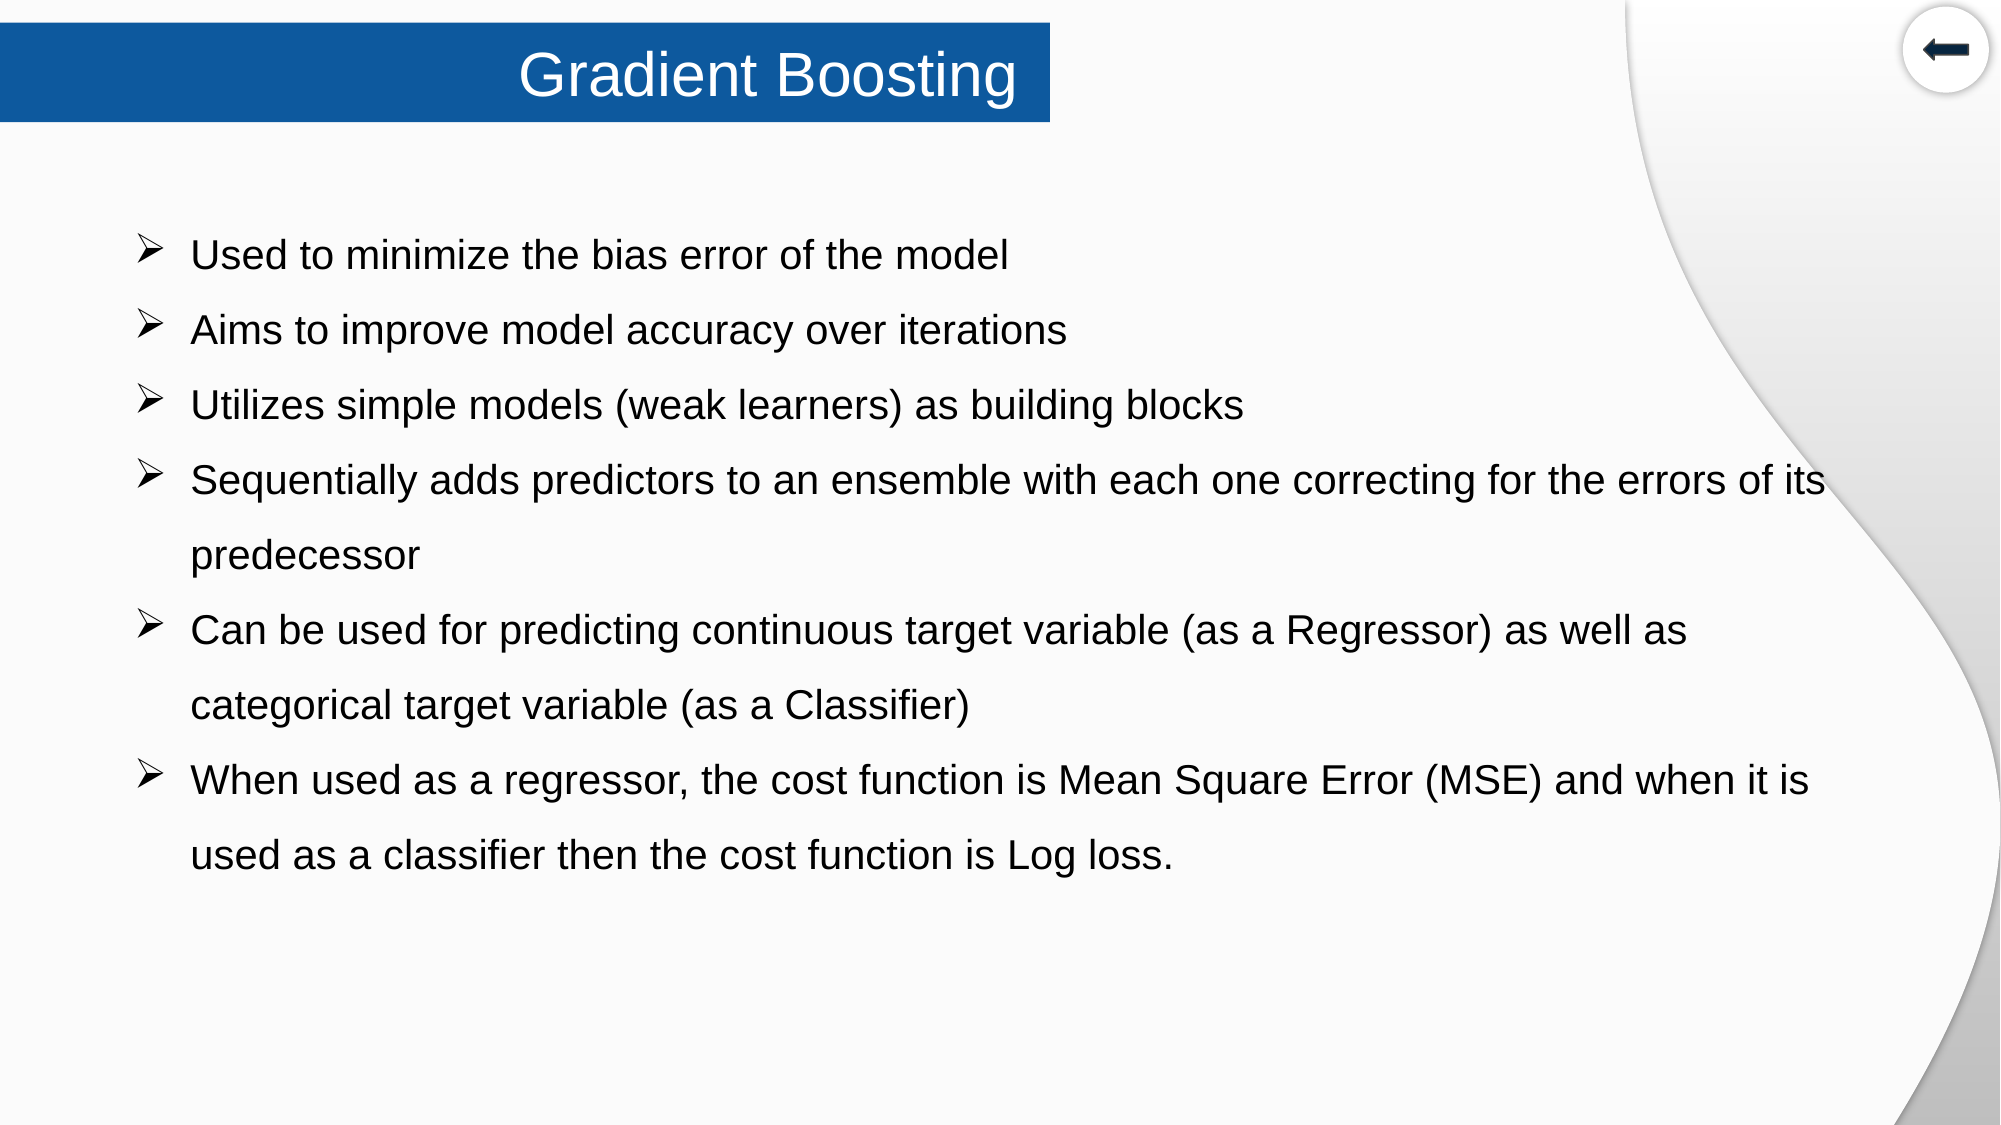

Gradient Boosting
Used to minimize the bias error of the model
Aims to improve model accuracy over iterations
Utilizes simple models (weak learners) as building blocks
Sequentially adds predictors to an ensemble with each one correcting for the errors of its predecessor
Can be used for predicting continuous target variable (as a Regressor) as well as categorical target variable (as a Classifier)
When used as a regressor, the cost function is Mean Square Error (MSE) and when it is used as a classifier then the cost function is Log loss.